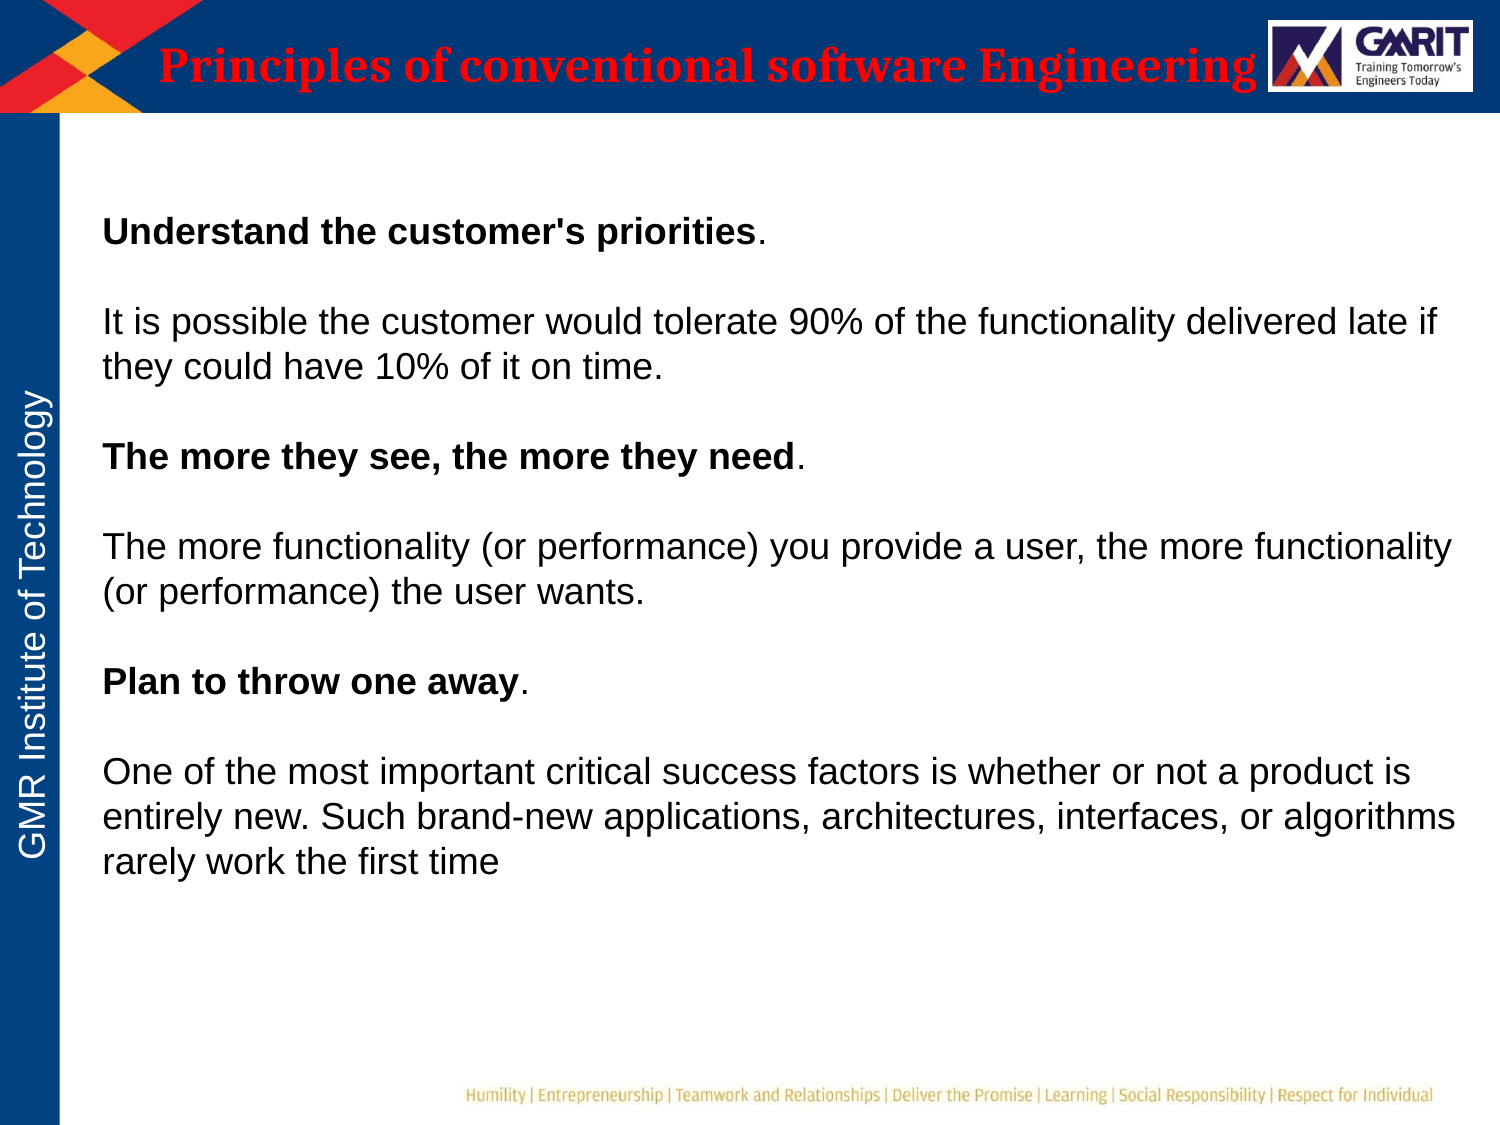

# Principles of conventional software Engineering

Understand the customer's priorities.

It is possible the customer would tolerate 90% of the functionality delivered late if they could have 10% of it on time.
The more they see, the more they need.

The more functionality (or performance) you provide a user, the more functionality (or performance) the user wants.
Plan to throw one away.

One of the most important critical success factors is whether or not a product is entirely new. Such brand-new applications, architectures, interfaces, or algorithms rarely work the first time